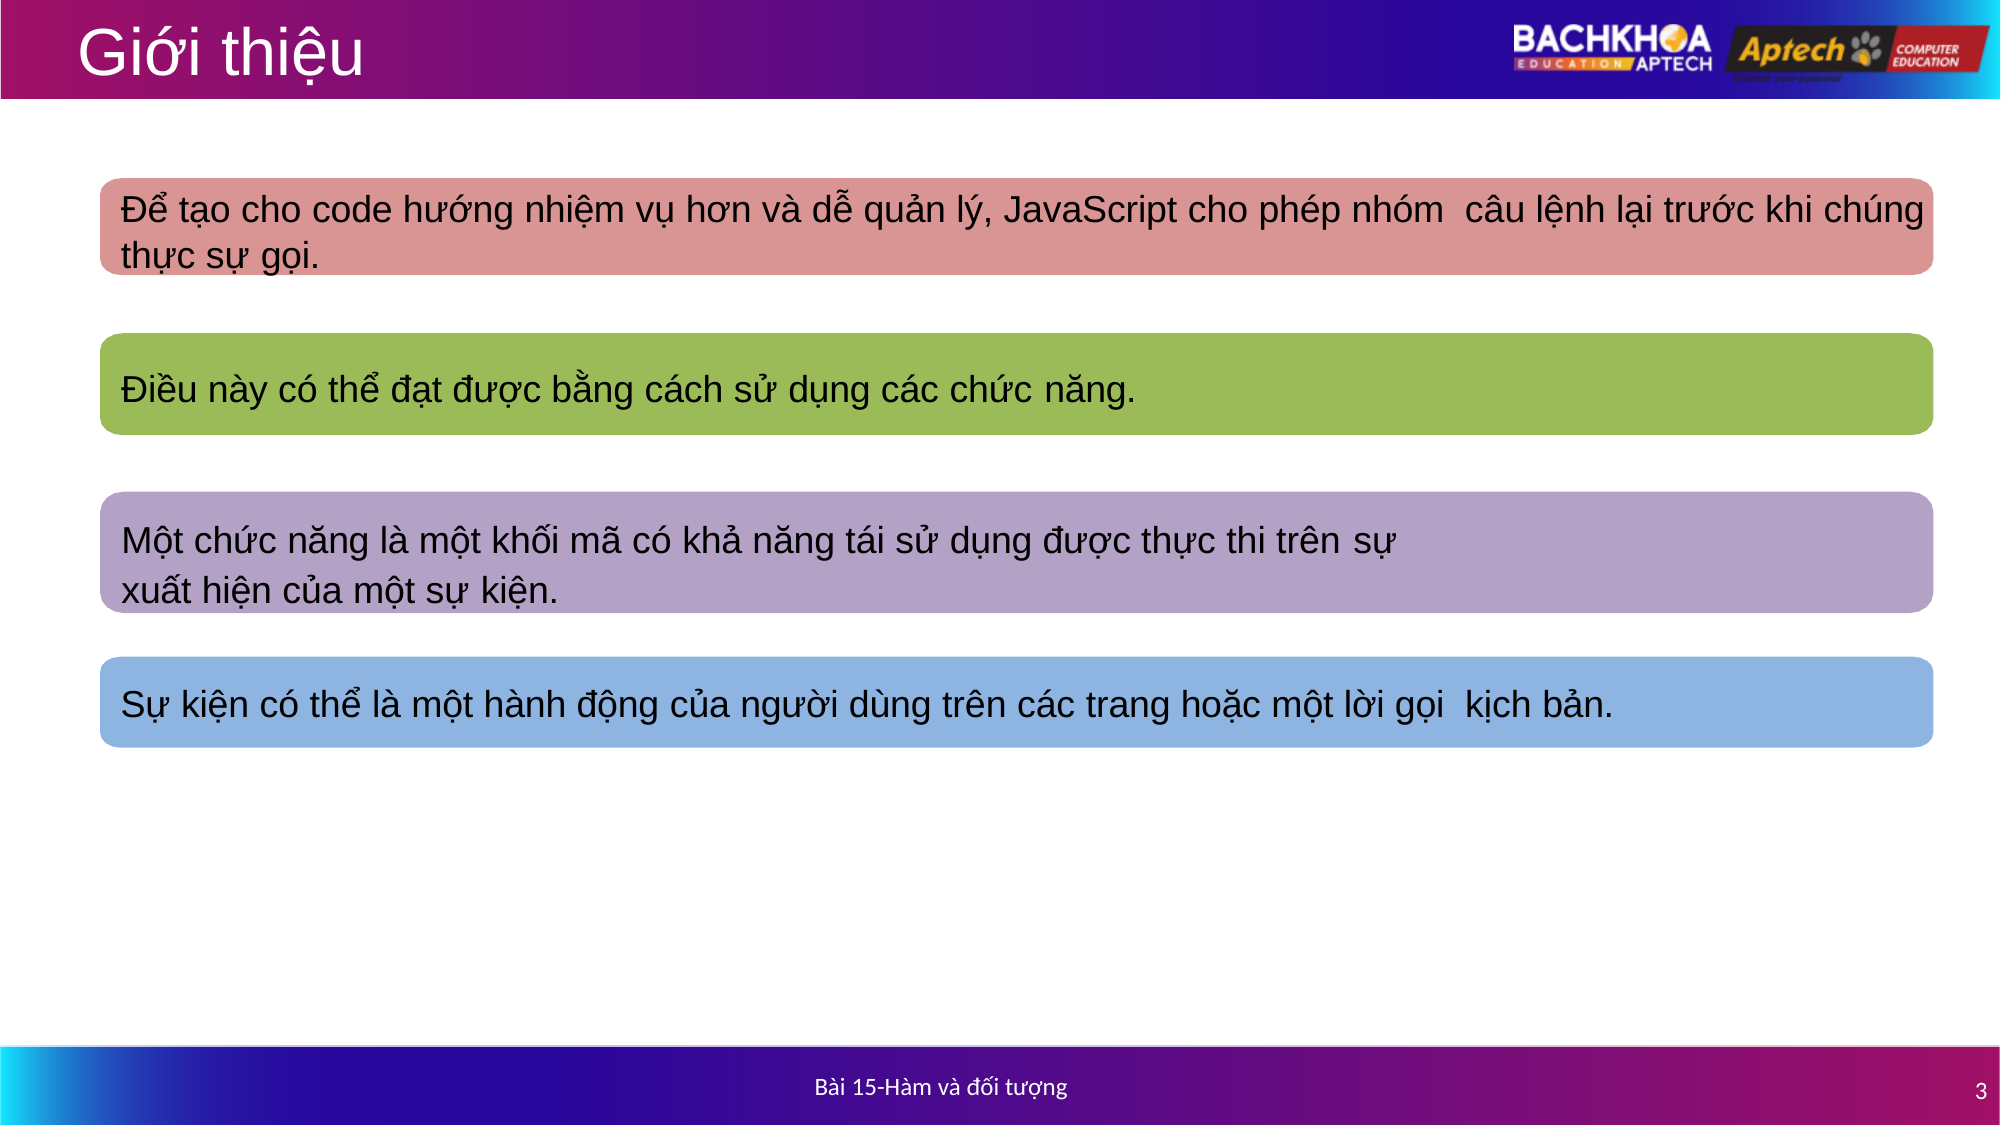

# Giới thiệu
Để tạo cho code hướng nhiệm vụ hơn và dễ quản lý, JavaScript cho phép nhóm  câu lệnh lại trước khi chúng thực sự gọi.

Điều này có thể đạt được bằng cách sử dụng các chức năng.

Một chức năng là một khối mã có khả năng tái sử dụng được thực thi trên sự
xuất hiện của một sự kiện.

Sự kiện có thể là một hành động của người dùng trên các trang hoặc một lời gọi  kịch bản.

Bài 15-Hàm và đối tượng
3